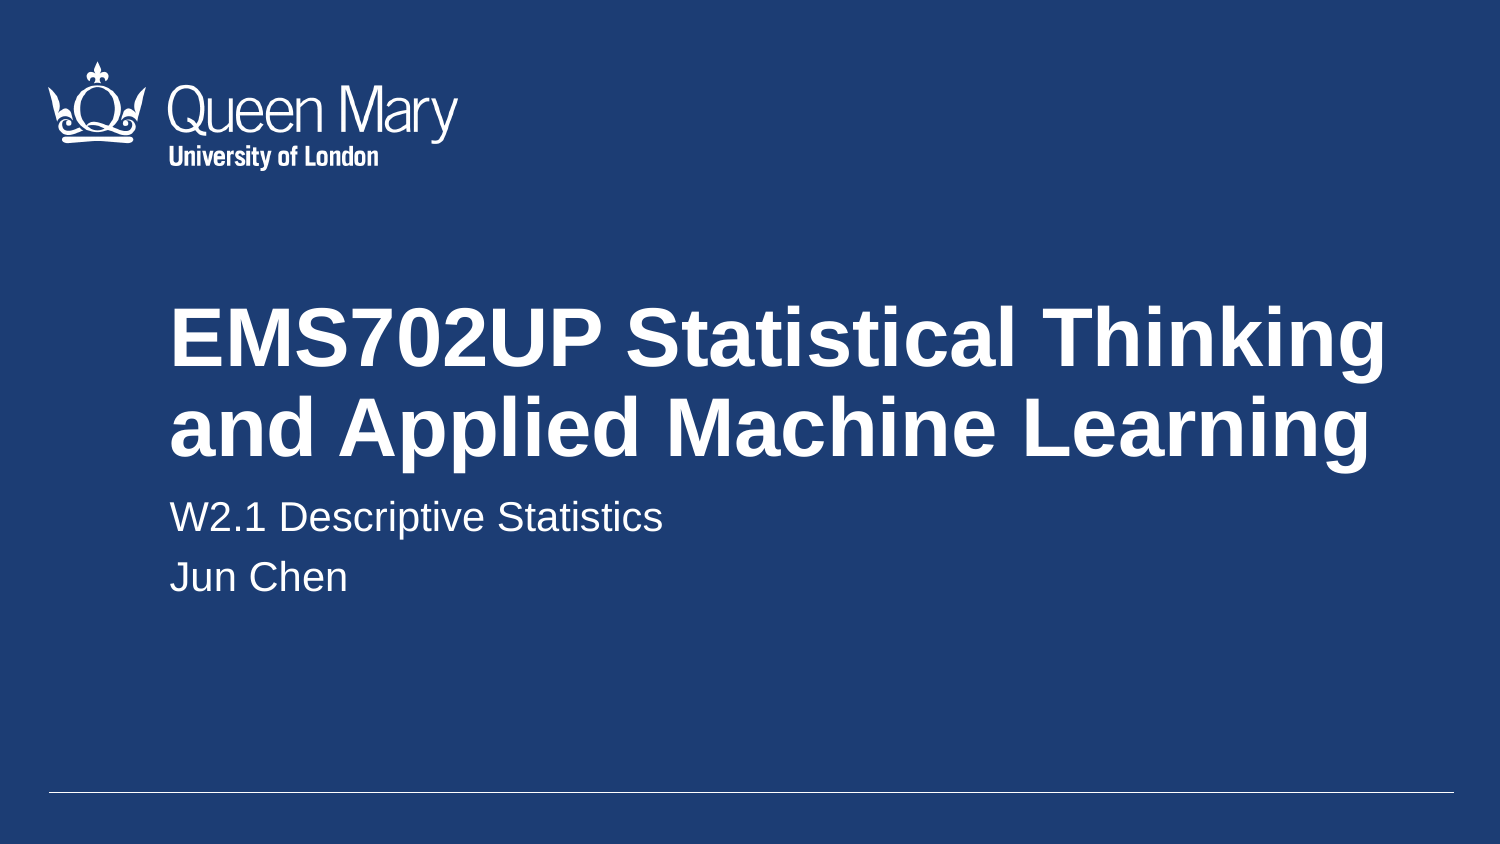

EMS702UP Statistical Thinking and Applied Machine Learning
W2.1 Descriptive Statistics
Jun Chen